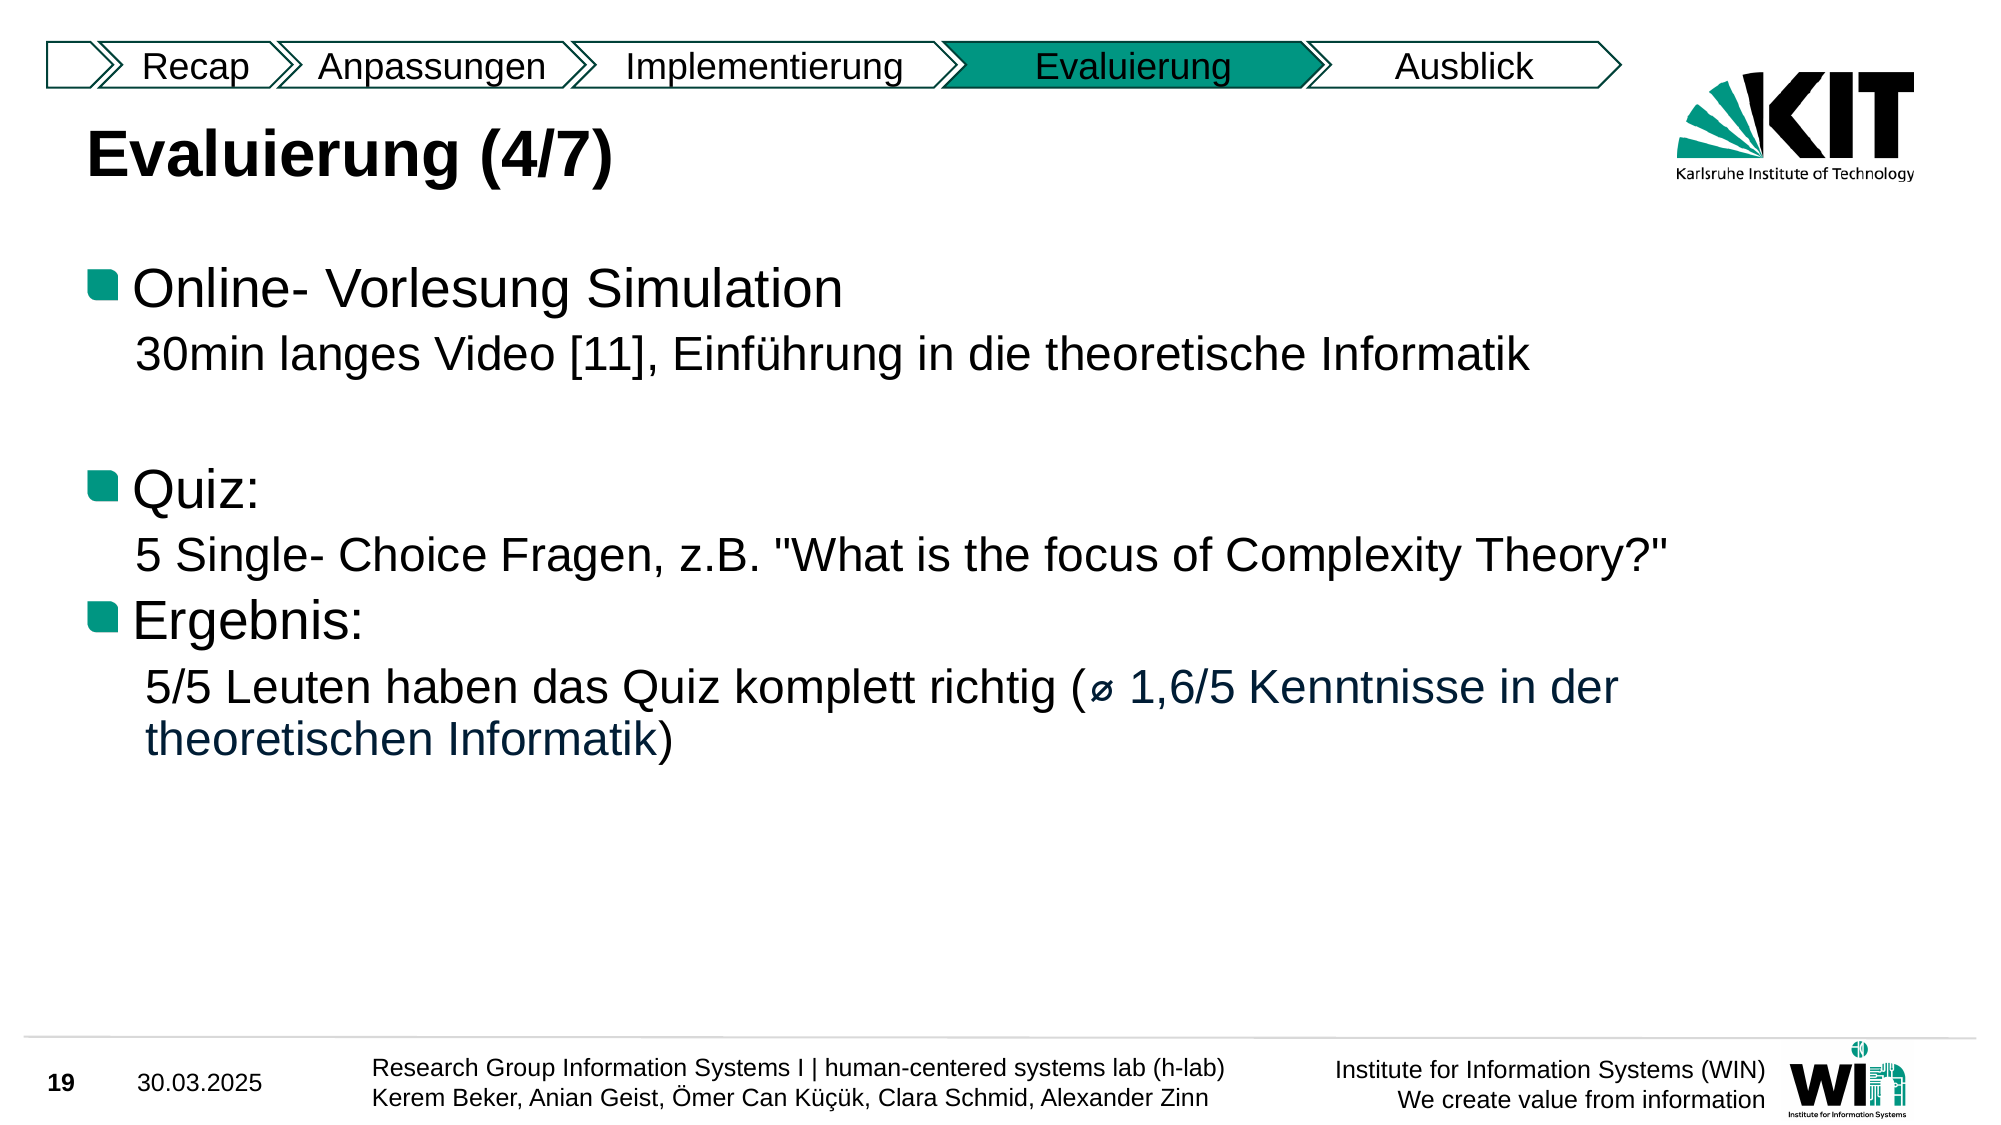

Recap
Anpassungen
Implementierung
Evaluierung
Ausblick
Evaluierung (4/7)
Online- Vorlesung Simulation
 30min langes Video [11], Einführung in die theoretische Informatik

Quiz:
 5 Single- Choice Fragen, z.B. "What is the focus of Complexity Theory?"
Ergebnis:
5/5 Leuten haben das Quiz komplett richtig (⌀ 1,6/5 Kenntnisse in der theoretischen Informatik)

19
30.03.2025